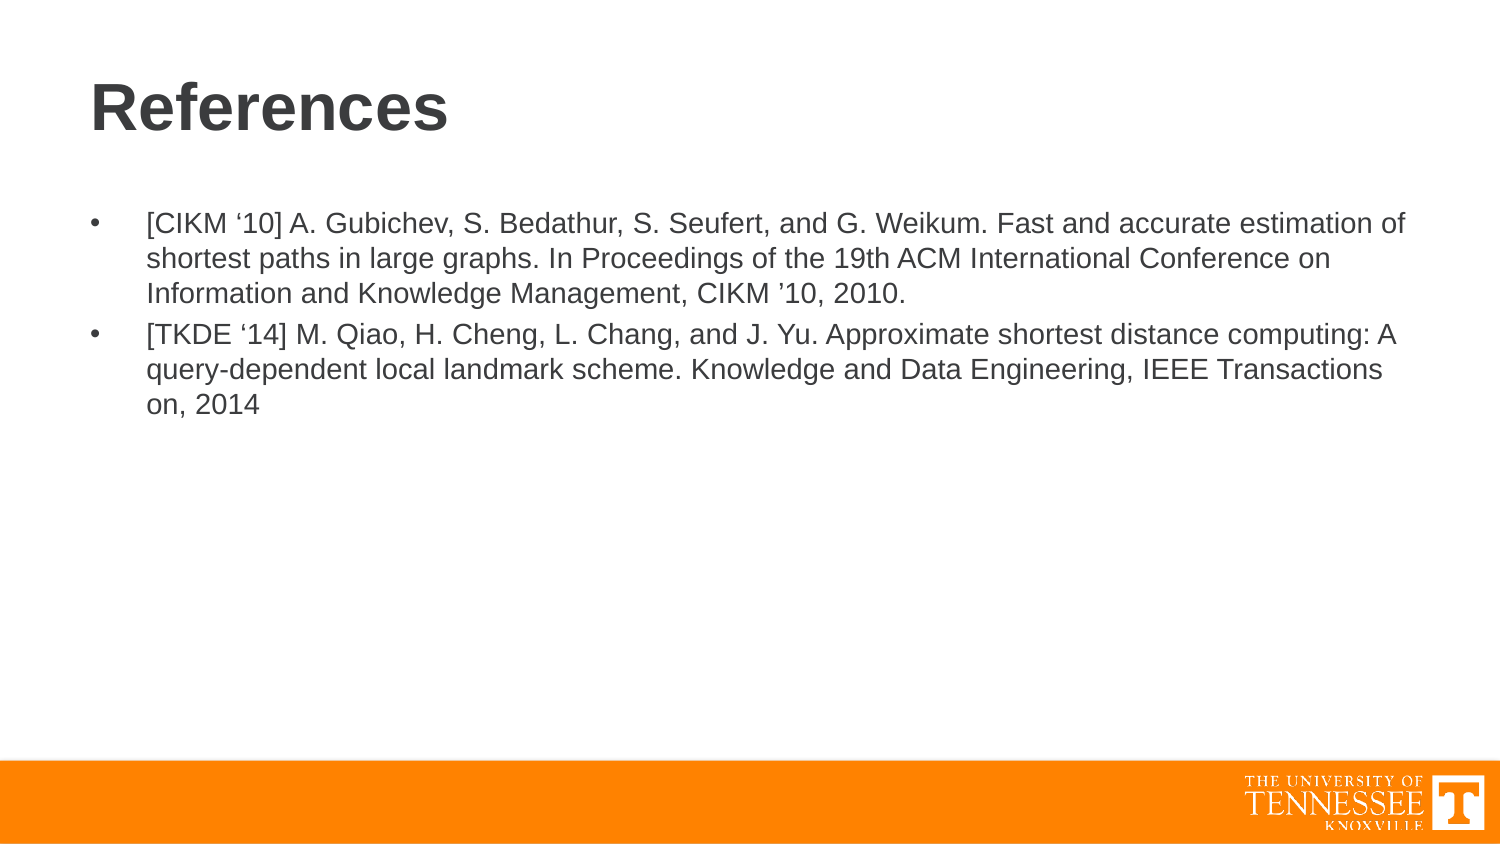

# References
[CIKM ‘10] A. Gubichev, S. Bedathur, S. Seufert, and G. Weikum. Fast and accurate estimation of shortest paths in large graphs. In Proceedings of the 19th ACM International Conference on Information and Knowledge Management, CIKM ’10, 2010.
[TKDE ‘14] M. Qiao, H. Cheng, L. Chang, and J. Yu. Approximate shortest distance computing: A query-dependent local landmark scheme. Knowledge and Data Engineering, IEEE Transactions on, 2014